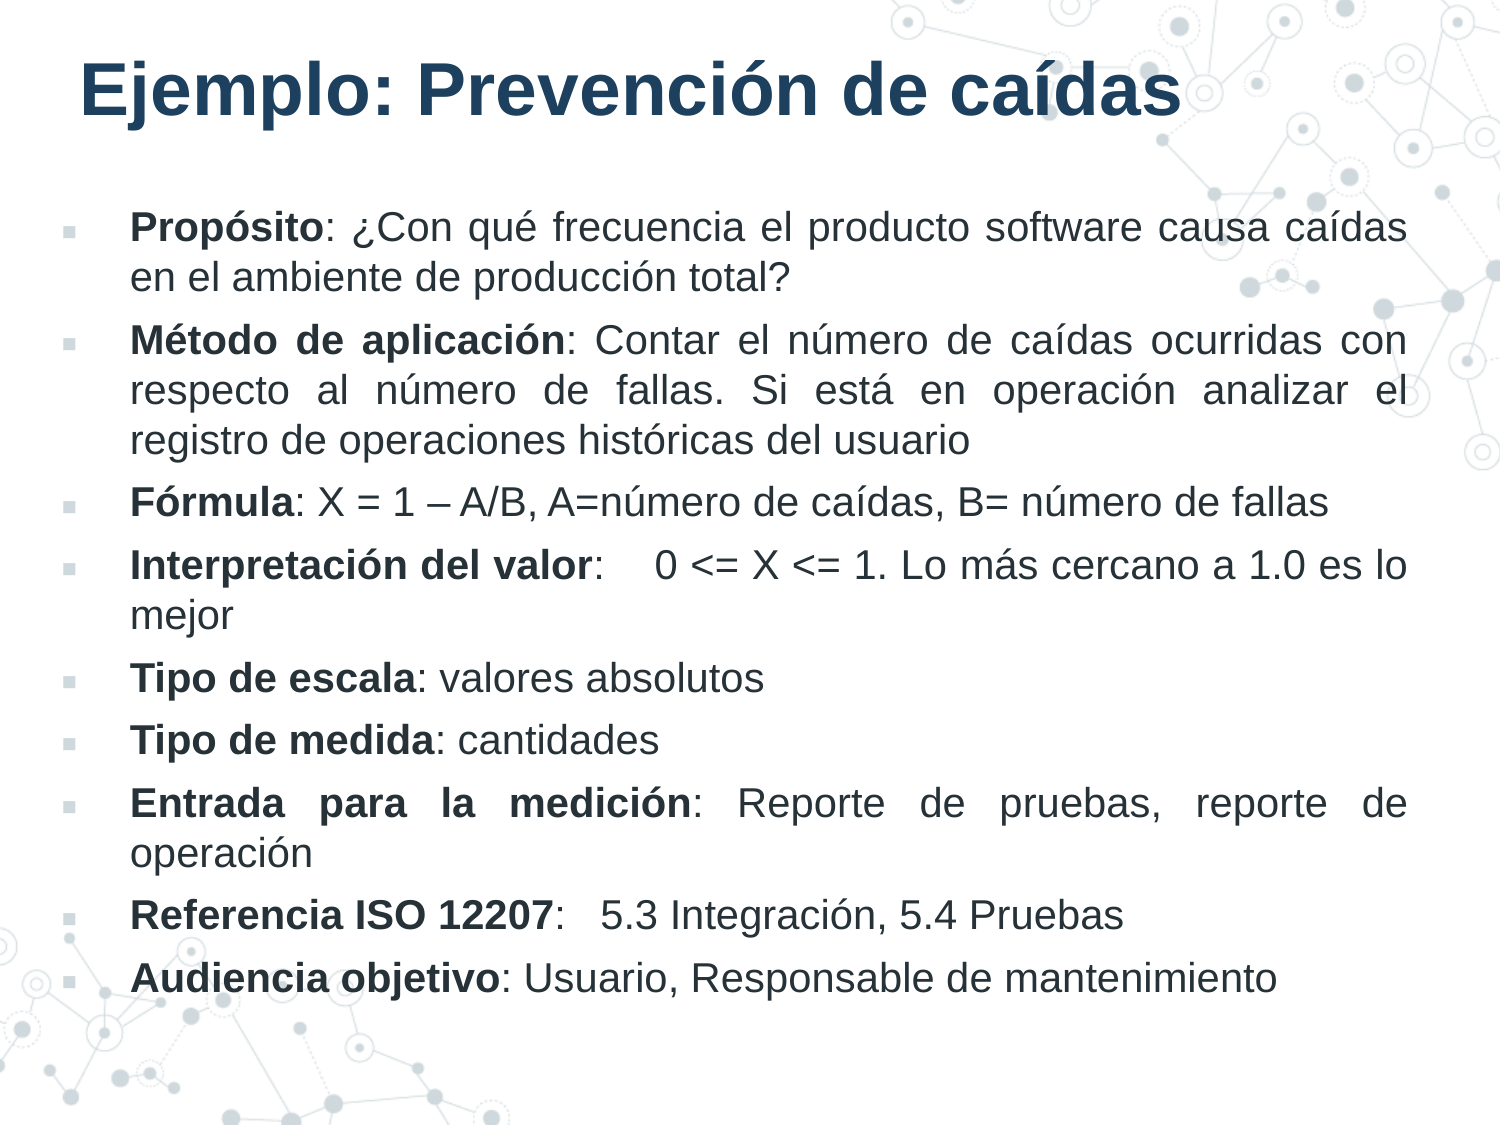

# Ejemplo: Prevención de caídas
Propósito: ¿Con qué frecuencia el producto software causa caídas en el ambiente de producción total?
Método de aplicación: Contar el número de caídas ocurridas con respecto al número de fallas. Si está en operación analizar el registro de operaciones históricas del usuario
Fórmula: X = 1 – A/B, A=número de caídas, B= número de fallas
Interpretación del valor:    0 <= X <= 1. Lo más cercano a 1.0 es lo mejor
Tipo de escala: valores absolutos
Tipo de medida: cantidades
Entrada para la medición: Reporte de pruebas, reporte de operación
Referencia ISO 12207:   5.3 Integración, 5.4 Pruebas
Audiencia objetivo: Usuario, Responsable de mantenimiento